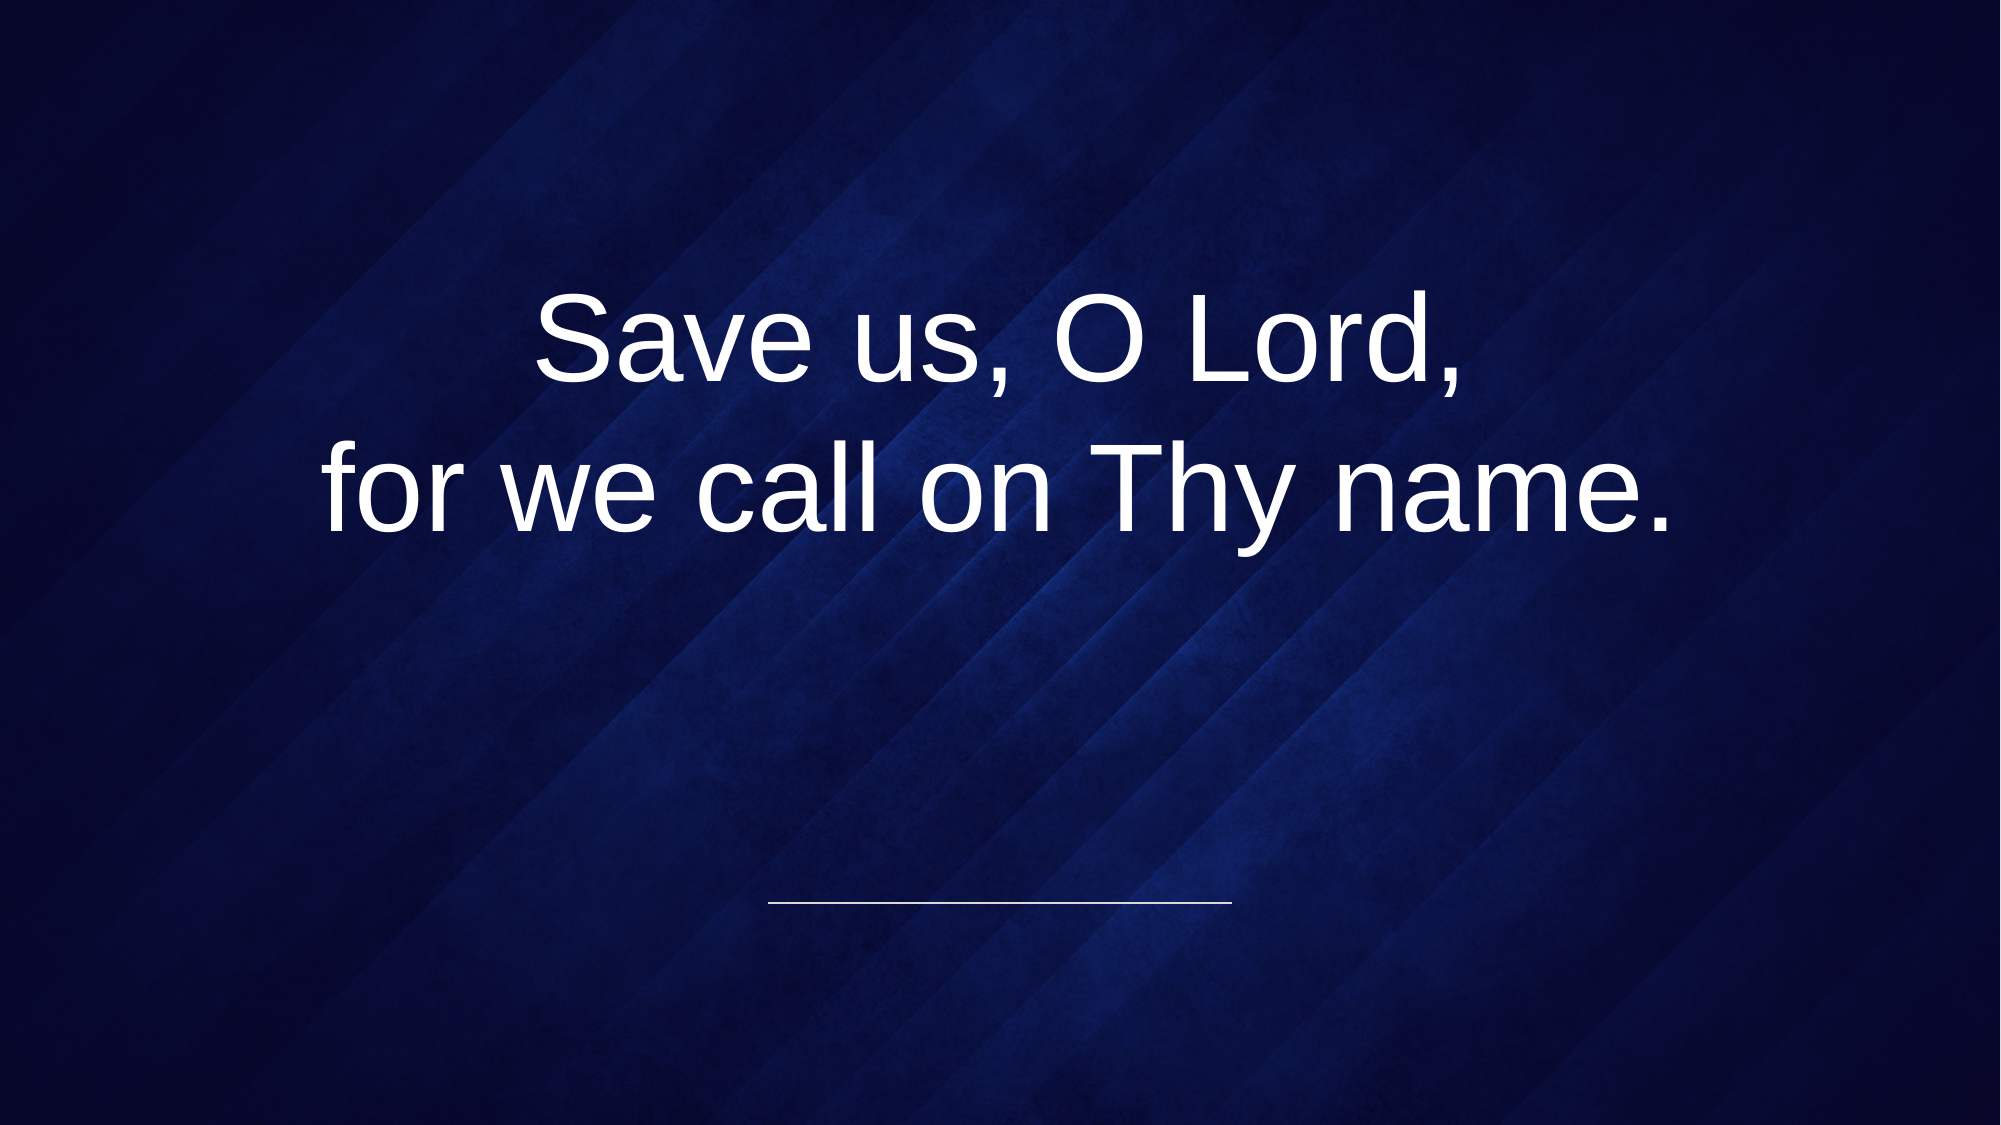

# Save us, O Lord, for we call on Thy name.